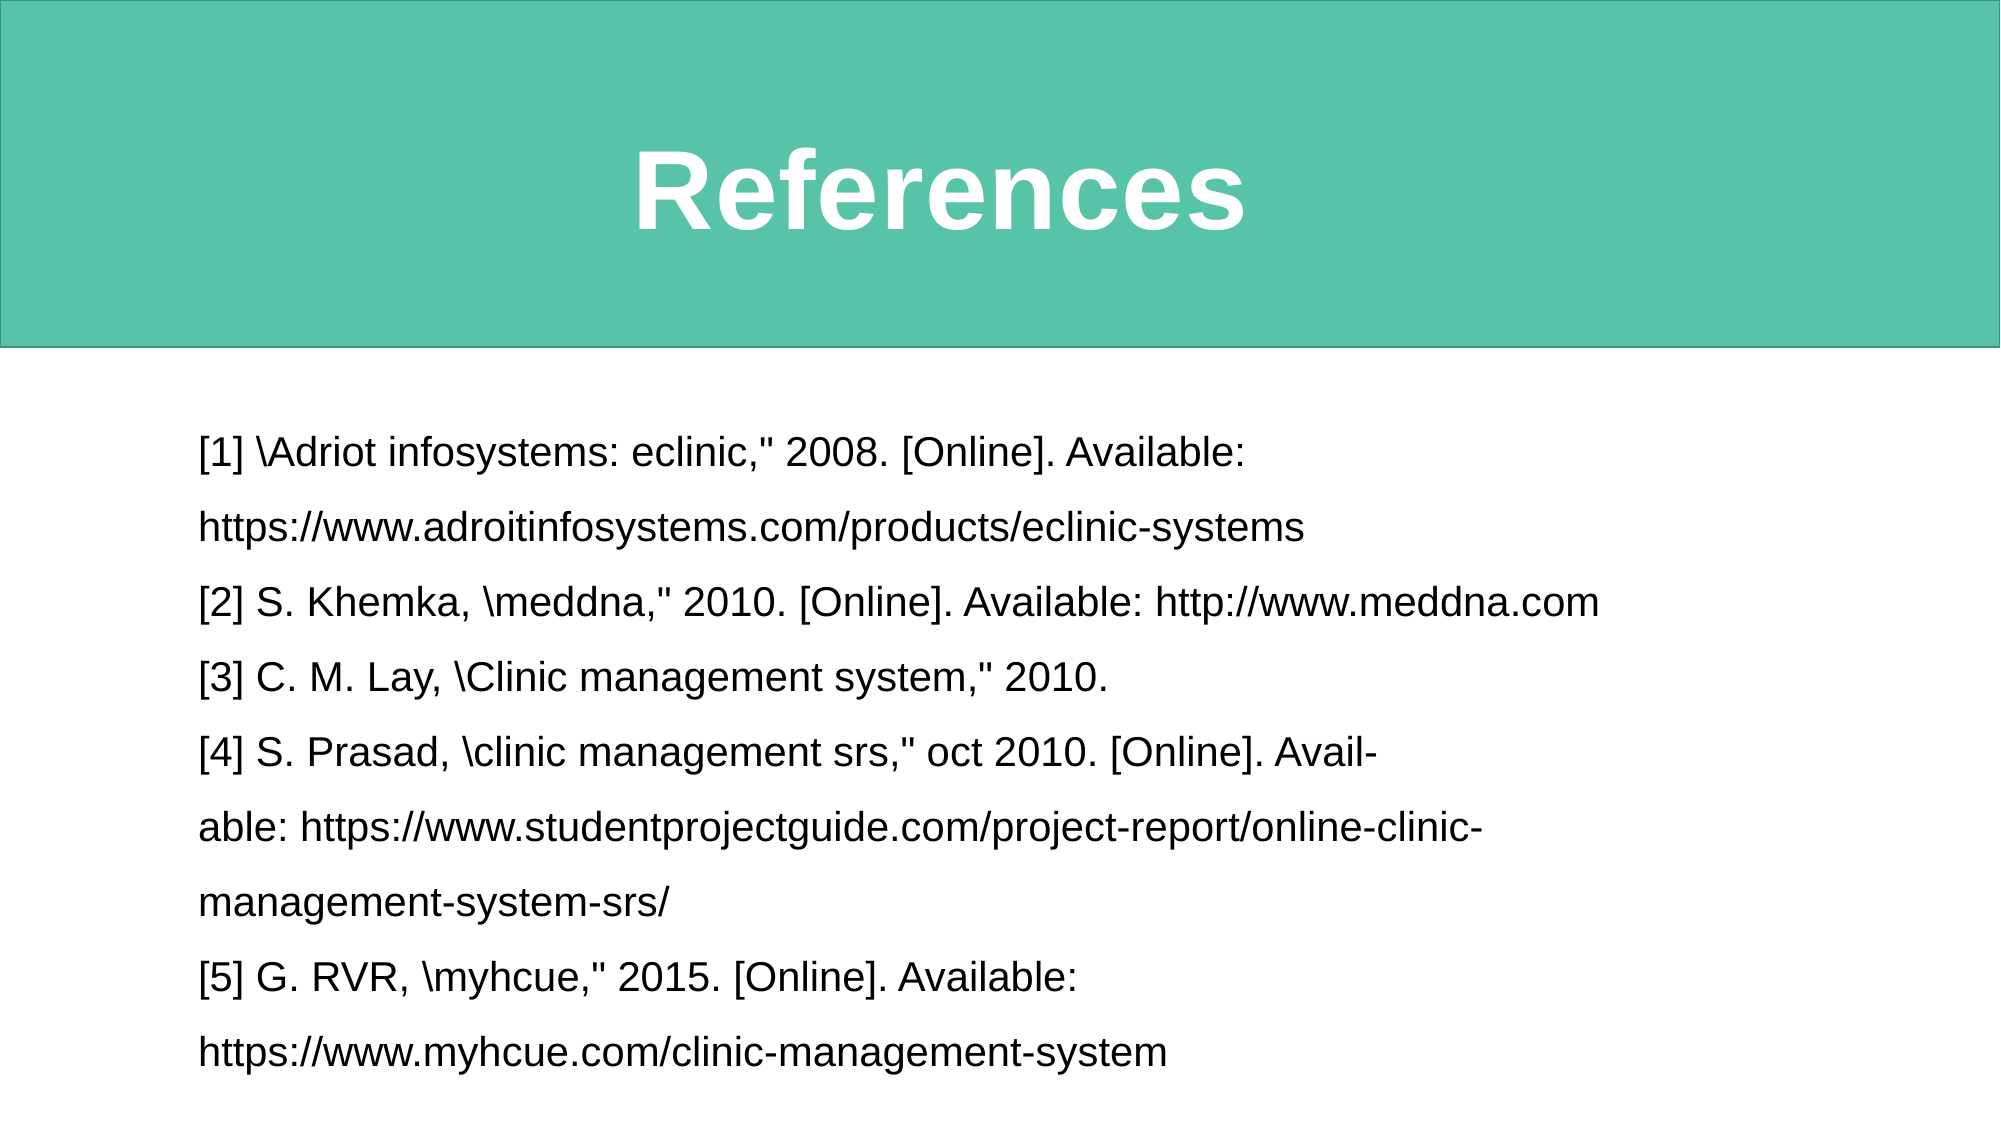

References
[1] \Adriot infosystems: eclinic," 2008. [Online]. Available:
https://www.adroitinfosystems.com/products/eclinic-systems
[2] S. Khemka, \meddna," 2010. [Online]. Available: http://www.meddna.com
[3] C. M. Lay, \Clinic management system," 2010.
[4] S. Prasad, \clinic management srs," oct 2010. [Online]. Avail-
able: https://www.studentprojectguide.com/project-report/online-clinic-
management-system-srs/
[5] G. RVR, \myhcue," 2015. [Online]. Available:
https://www.myhcue.com/clinic-management-system